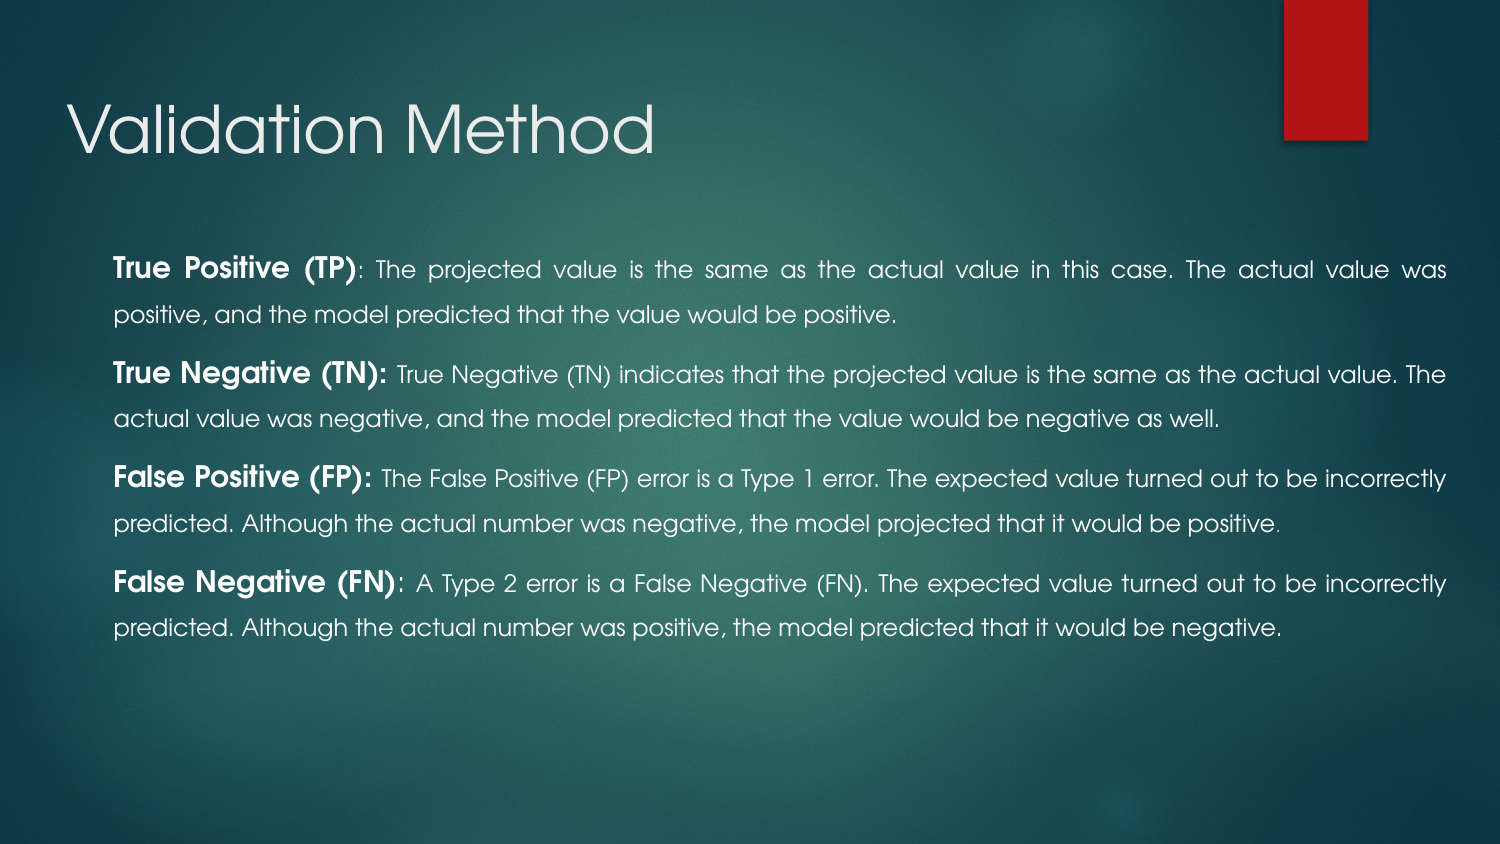

# Validation Method

True Positive (TP): The projected value is the same as the actual value in this case. The actual value was positive, and the model predicted that the value would be positive.
True Negative (TN): True Negative (TN) indicates that the projected value is the same as the actual value. The actual value was negative, and the model predicted that the value would be negative as well.
False Positive (FP): The False Positive (FP) error is a Type 1 error. The expected value turned out to be incorrectly predicted. Although the actual number was negative, the model projected that it would be positive.
False Negative (FN): A Type 2 error is a False Negative (FN). The expected value turned out to be incorrectly predicted. Although the actual number was positive, the model predicted that it would be negative.